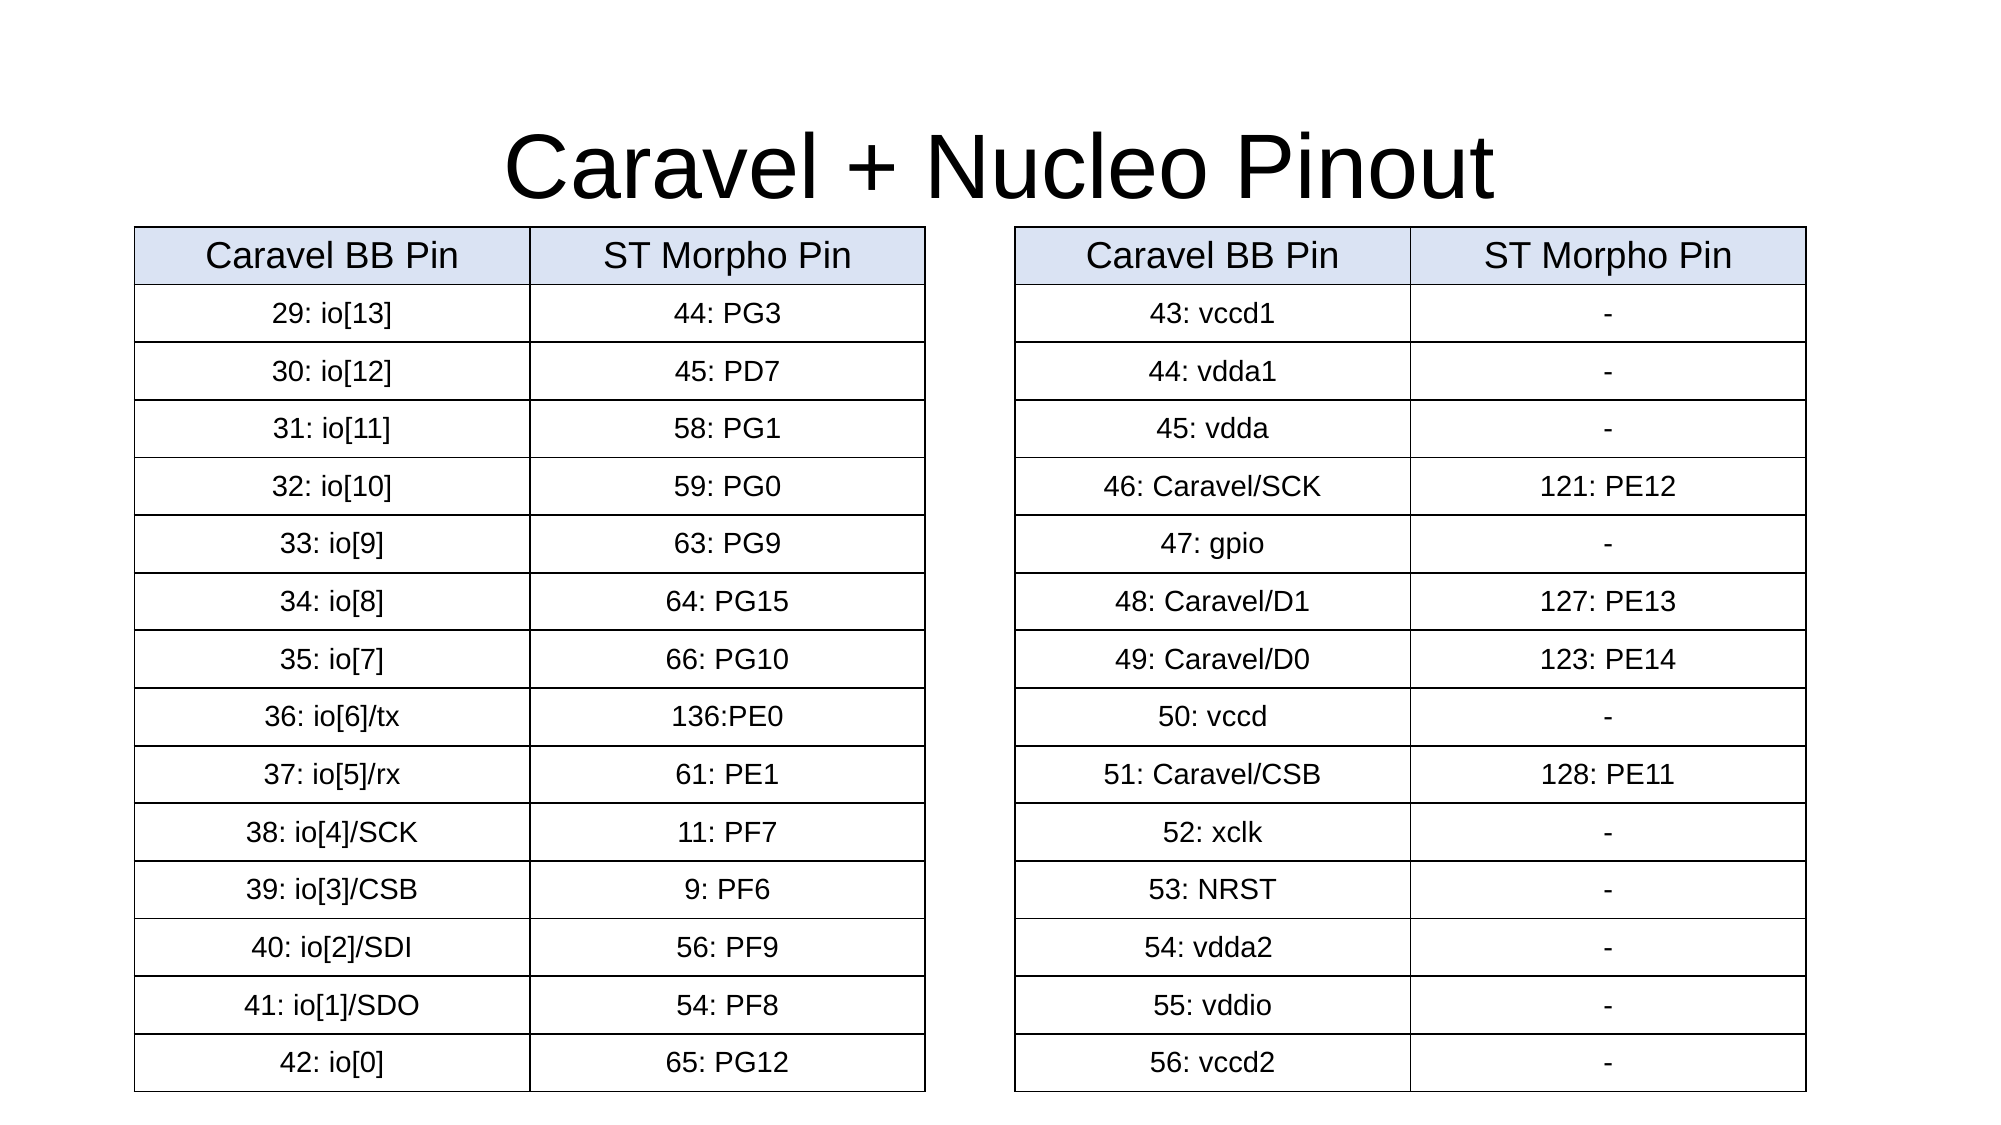

# Caravel + Nucleo Pinout
| Caravel BB Pin | ST Morpho Pin |
| --- | --- |
| 29: io[13] | 44: PG3 |
| 30: io[12] | 45: PD7 |
| 31: io[11] | 58: PG1 |
| 32: io[10] | 59: PG0 |
| 33: io[9] | 63: PG9 |
| 34: io[8] | 64: PG15 |
| 35: io[7] | 66: PG10 |
| 36: io[6]/tx | 136:PE0 |
| 37: io[5]/rx | 61: PE1 |
| 38: io[4]/SCK | 11: PF7 |
| 39: io[3]/CSB | 9: PF6 |
| 40: io[2]/SDI | 56: PF9 |
| 41: io[1]/SDO | 54: PF8 |
| 42: io[0] | 65: PG12 |
| Caravel BB Pin | ST Morpho Pin |
| --- | --- |
| 43: vccd1 | - |
| 44: vdda1 | - |
| 45: vdda | - |
| 46: Caravel/SCK | 121: PE12 |
| 47: gpio | - |
| 48: Caravel/D1 | 127: PE13 |
| 49: Caravel/D0 | 123: PE14 |
| 50: vccd | - |
| 51: Caravel/CSB | 128: PE11 |
| 52: xclk | - |
| 53: NRST | - |
| 54: vdda2 | - |
| 55: vddio | - |
| 56: vccd2 | - |